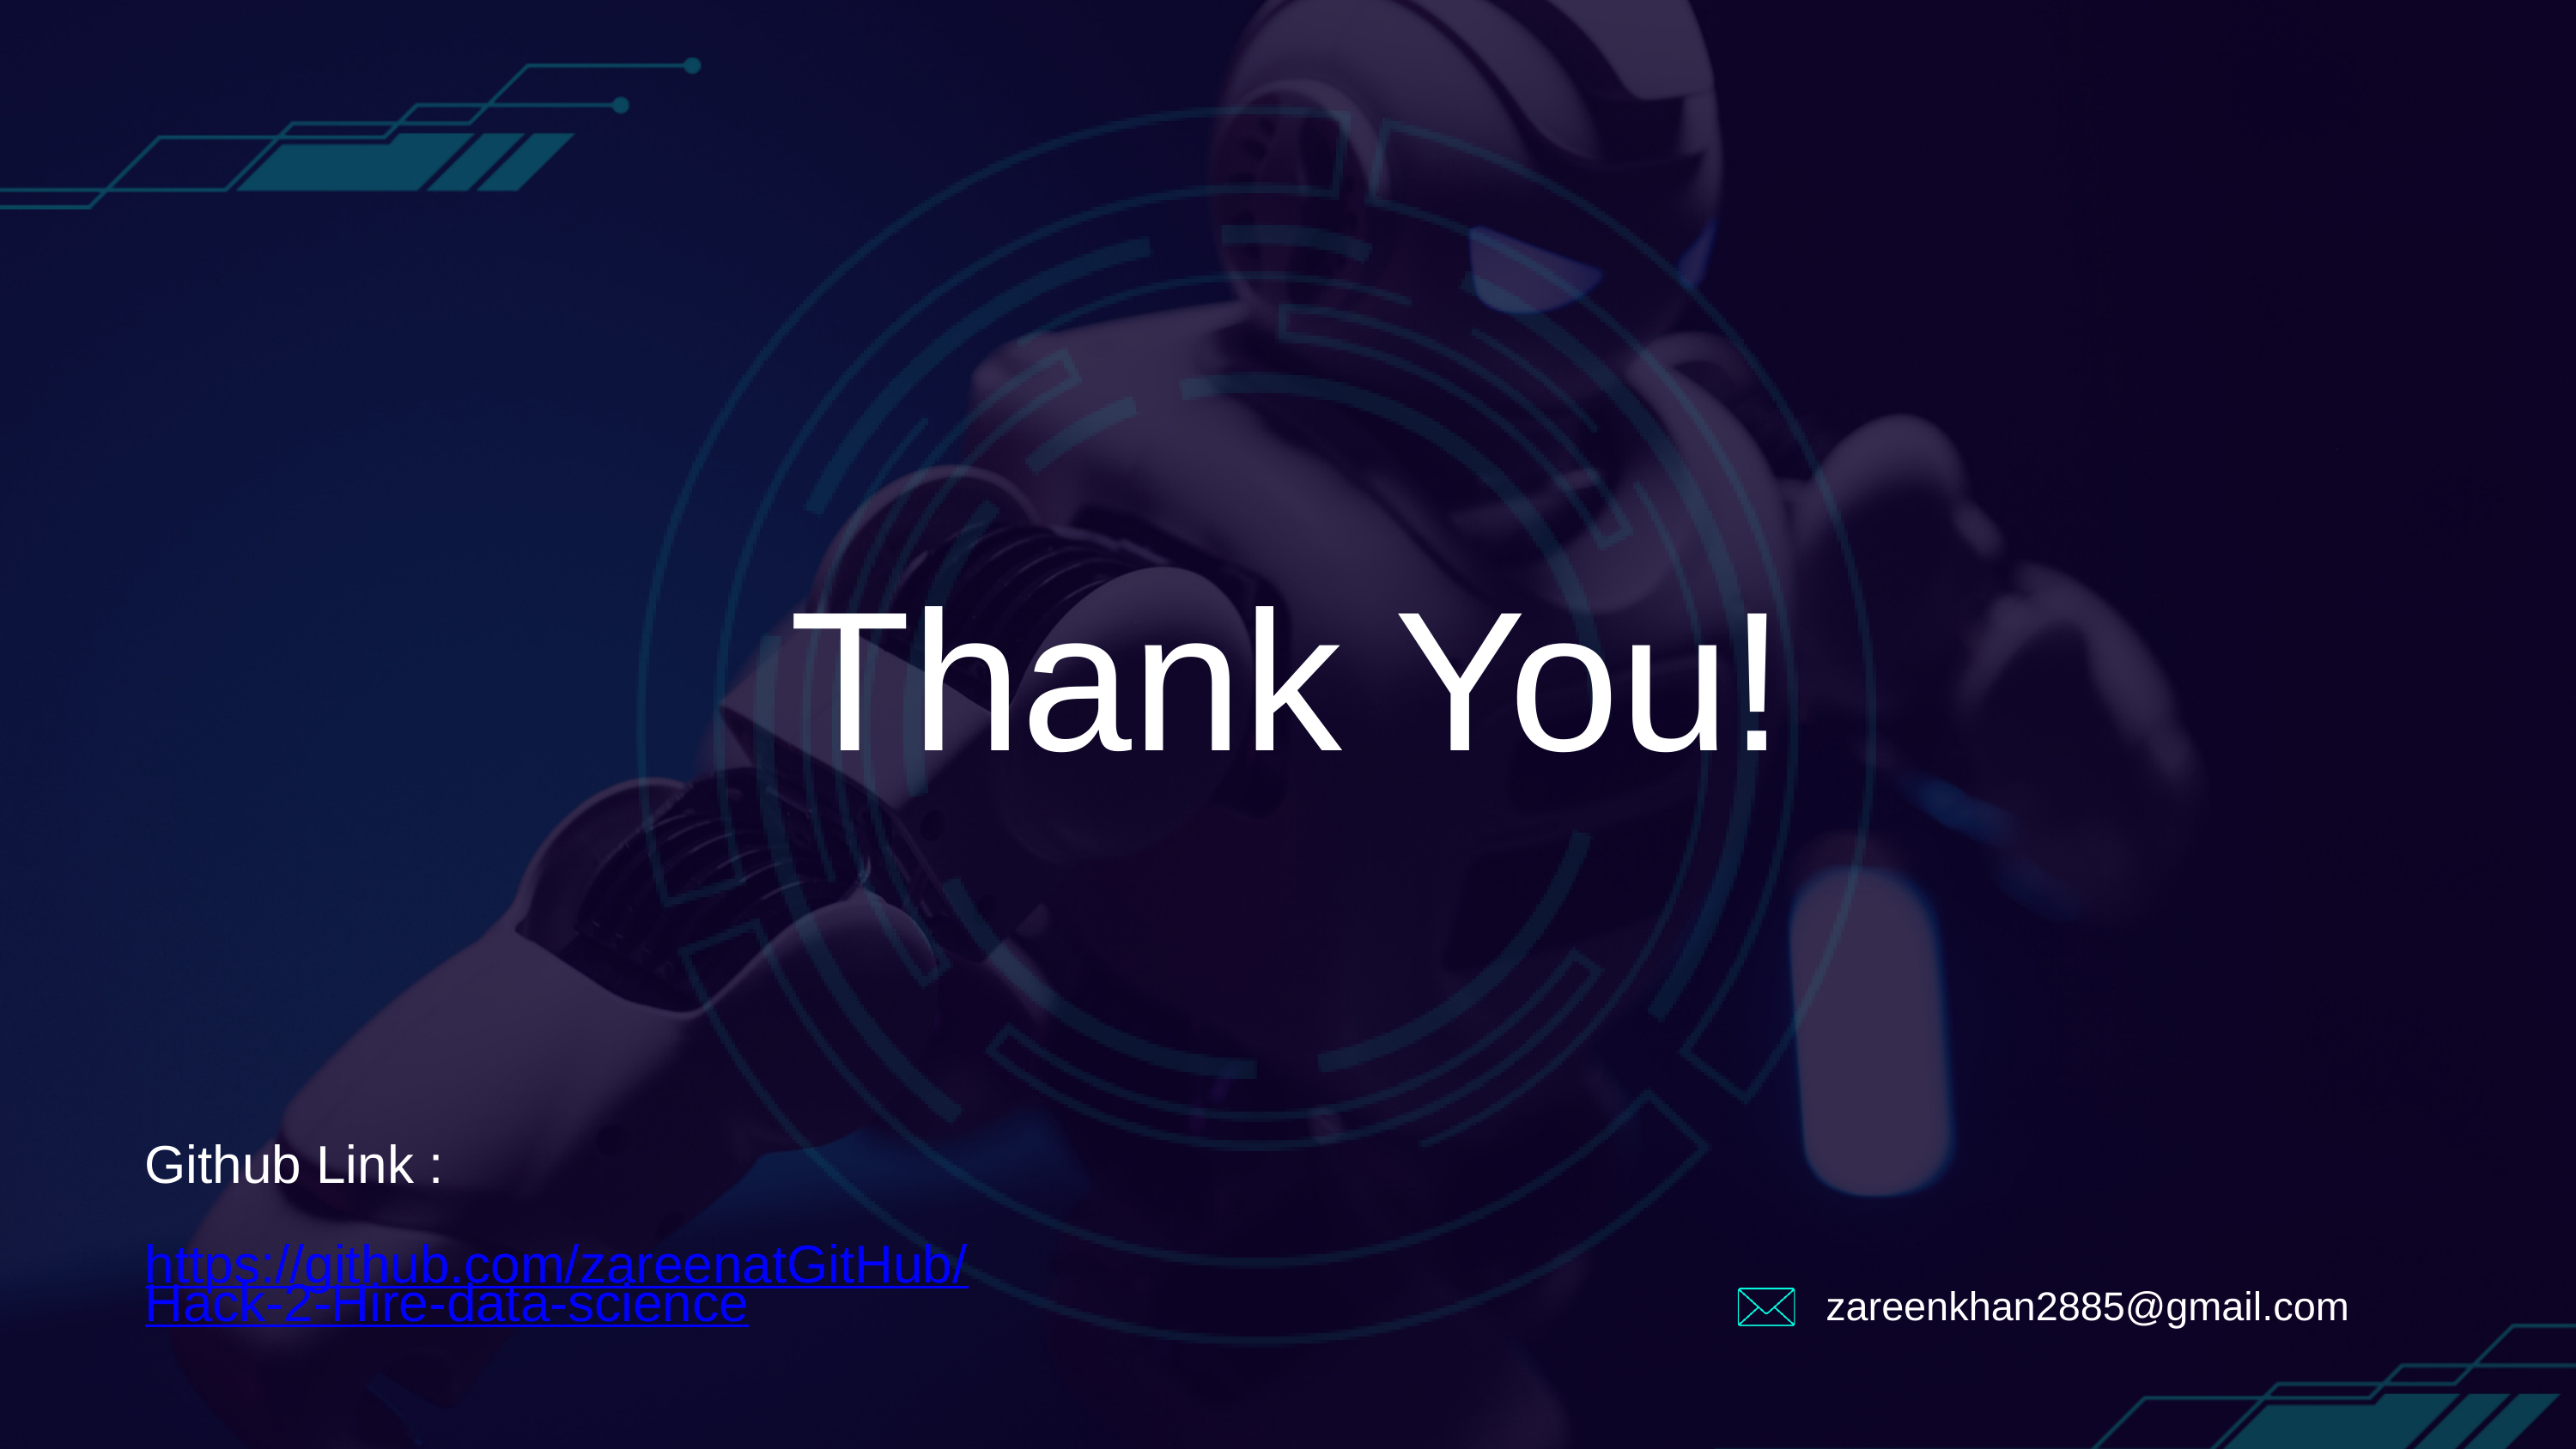

Thank You!
Github Link :

https://github.com/zareenatGitHub/Hack-2-Hire-data-science

zareenkhan2885@gmail.com